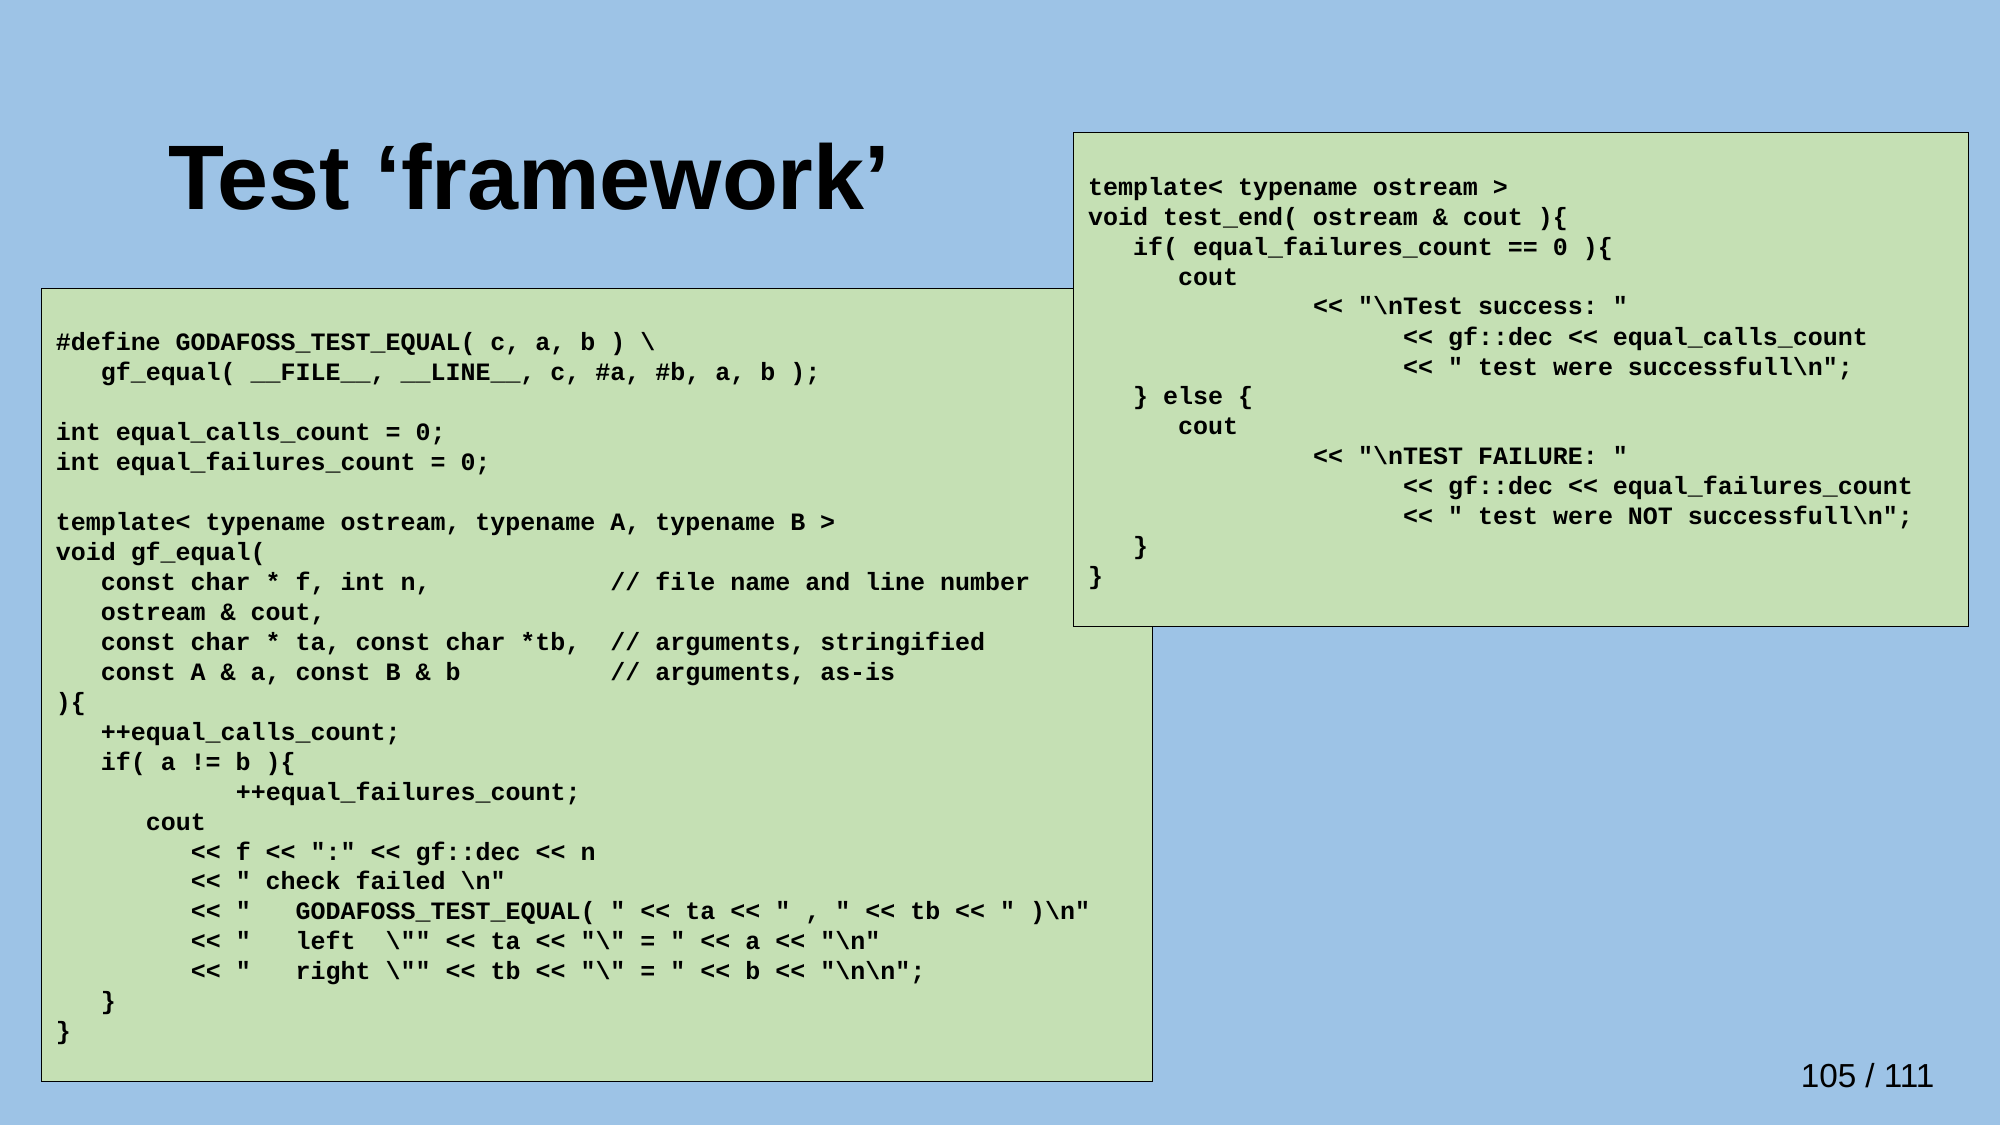

# Test ‘framework’

template< typename ostream >
void test_end( ostream & cout ){
   if( equal_failures_count == 0 ){
      cout
	     << "\nTest success: "
		 << gf::dec << equal_calls_count
		 << " test were successfull\n";
   } else {
      cout
	     << "\nTEST FAILURE: "
		 << gf::dec << equal_failures_count
		 << " test were NOT successfull\n";
   }
}

#define GODAFOSS_TEST_EQUAL( c, a, b ) \
   gf_equal( __FILE__, __LINE__, c, #a, #b, a, b );

int equal_calls_count = 0;
int equal_failures_count = 0;

template< typename ostream, typename A, typename B >
void gf_equal(
   const char * f, int n,            // file name and line number
   ostream & cout,
   const char * ta, const char *tb,  // arguments, stringified
   const A & a, const B & b          // arguments, as-is
){
   ++equal_calls_count;
   if( a != b ){
	  ++equal_failures_count;
      cout
         << f << ":" << gf::dec << n
         << " check failed \n"
         << "   GODAFOSS_TEST_EQUAL( " << ta << " , " << tb << " )\n"
         << "   left  \"" << ta << "\" = " << a << "\n"
         << "   right \"" << tb << "\" = " << b << "\n\n";
   }
}